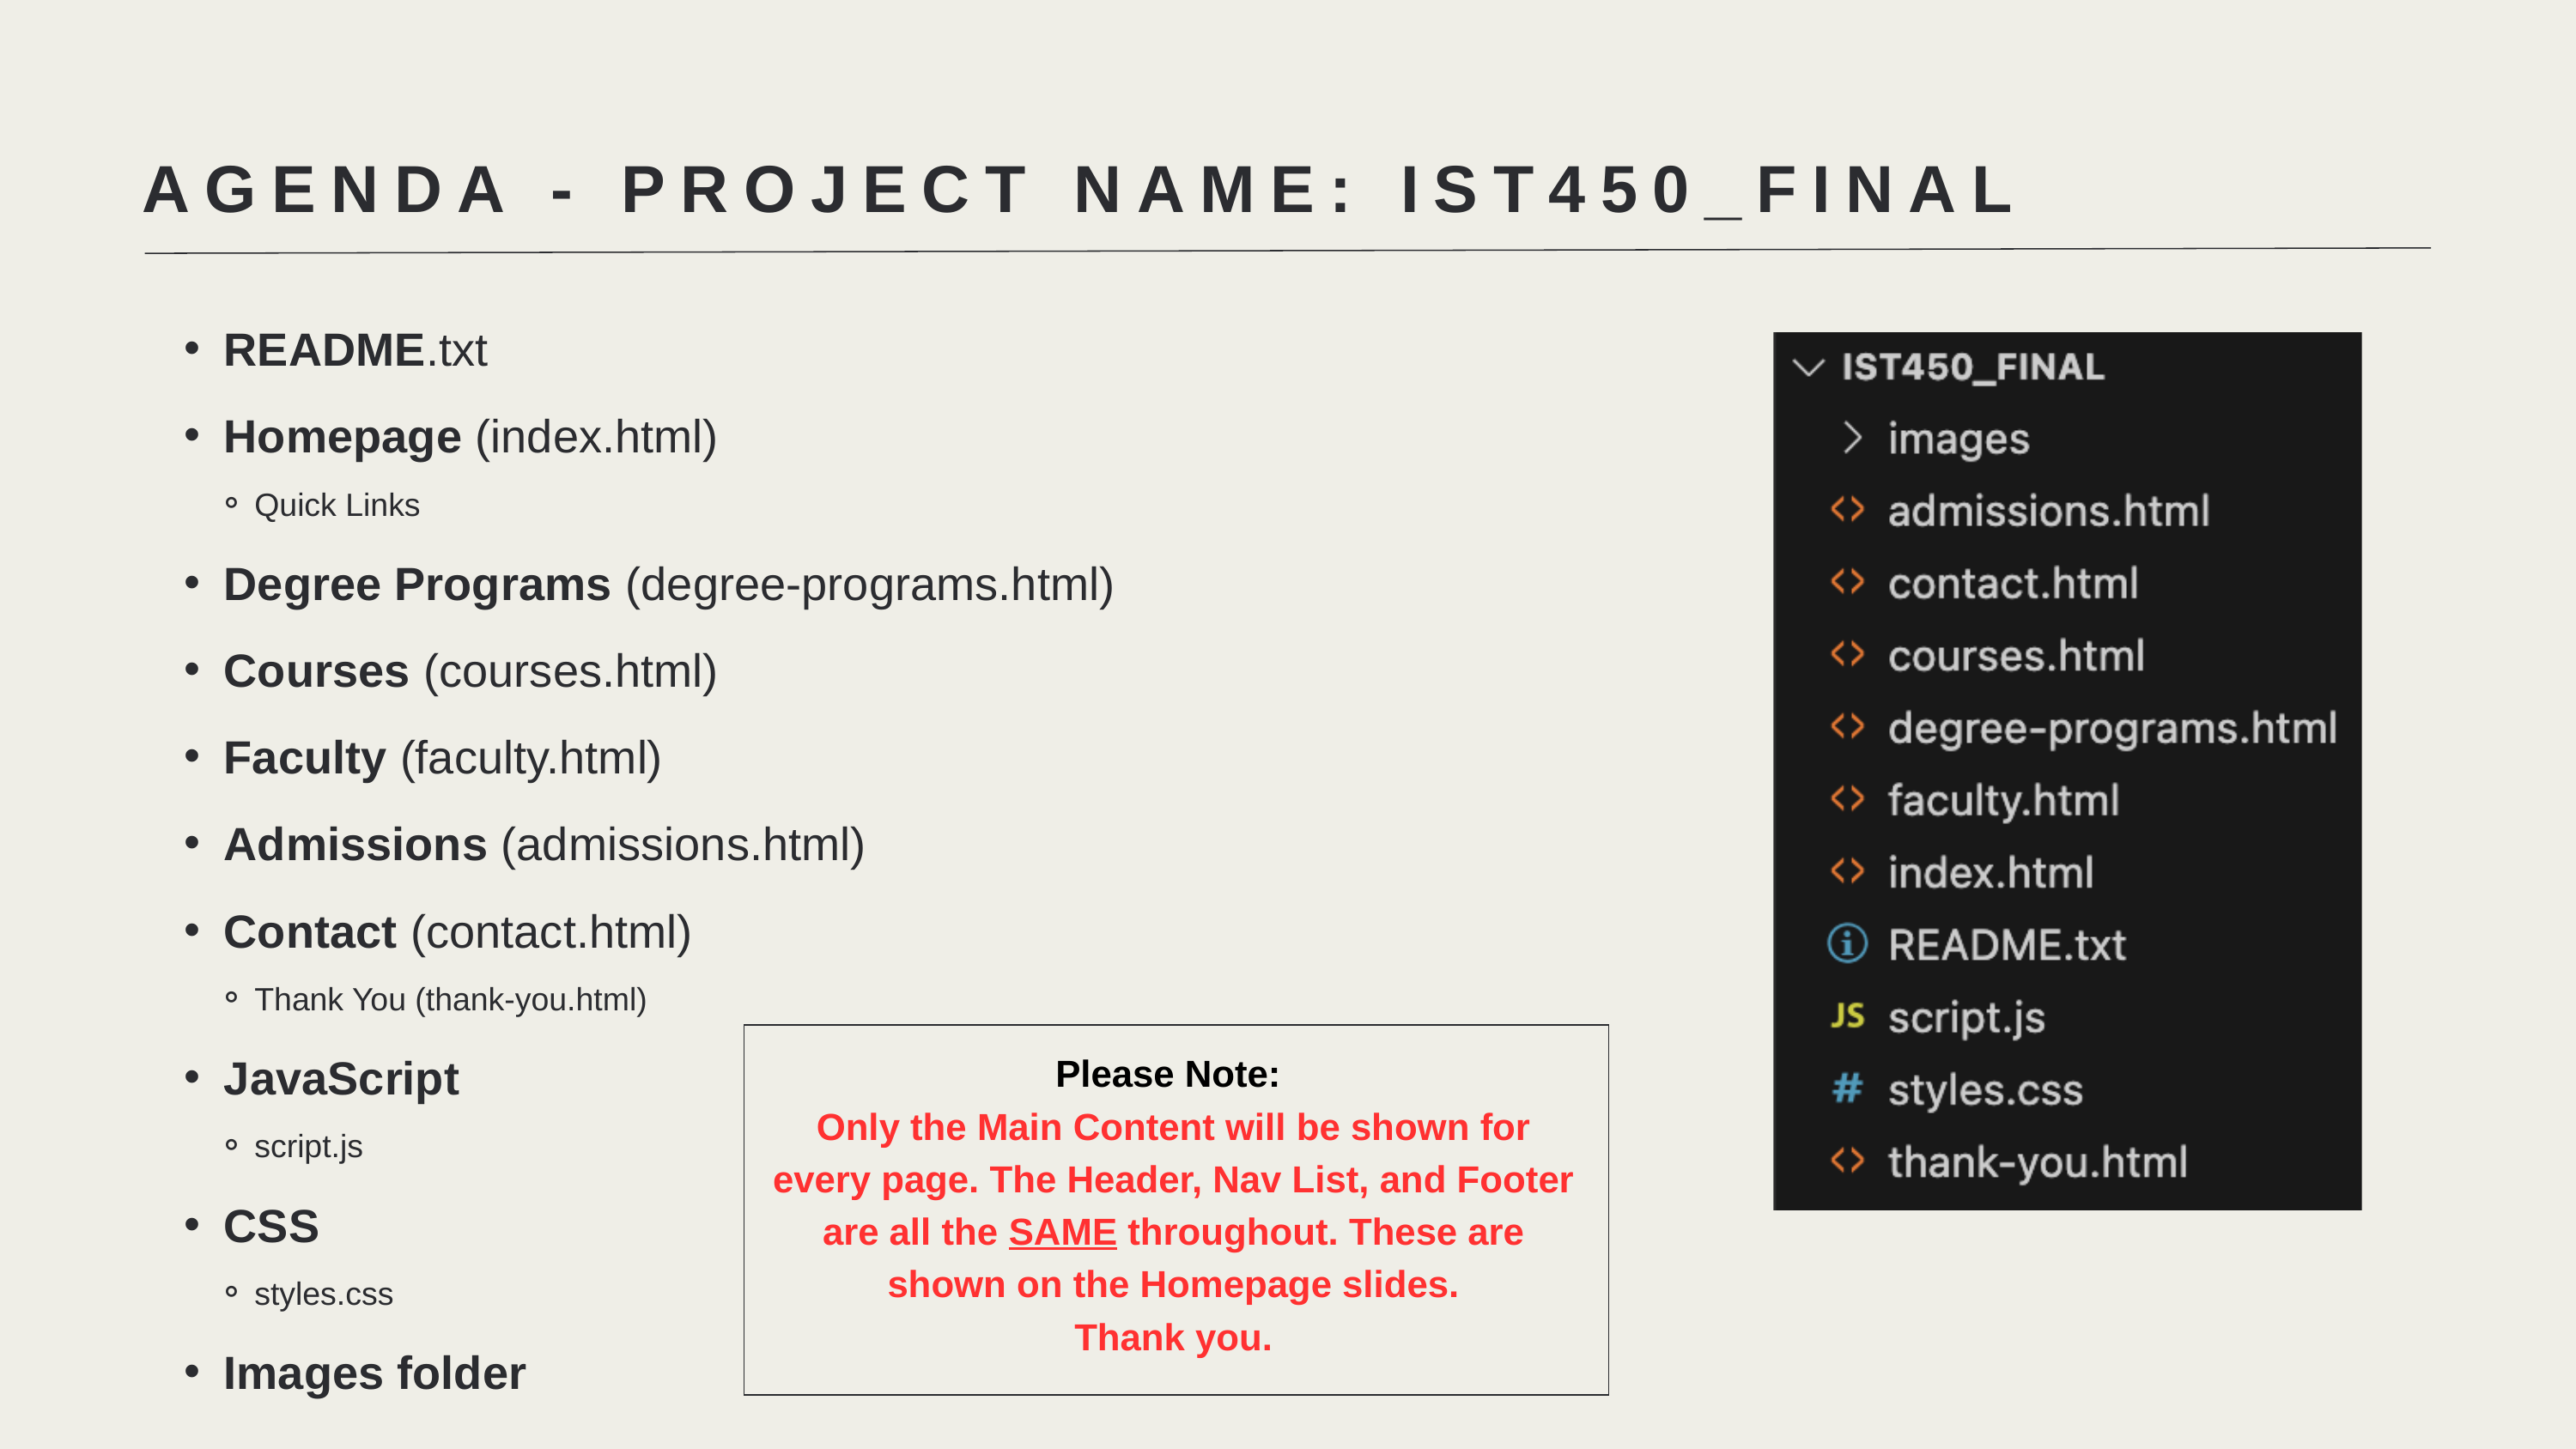

AGENDA - PROJECT NAME: IST450_FINAL

README.txt
Homepage (index.html)
Quick Links
Degree Programs (degree-programs.html)
Courses (courses.html)
Faculty (faculty.html)
Admissions (admissions.html)
Contact (contact.html)
Thank You (thank-you.html)
JavaScript
script.js
CSS
styles.css
Images folder

Please Note:
Only the Main Content will be shown for every page. The Header, Nav List, and Footer are all the SAME throughout. These are shown on the Homepage slides.
Thank you.